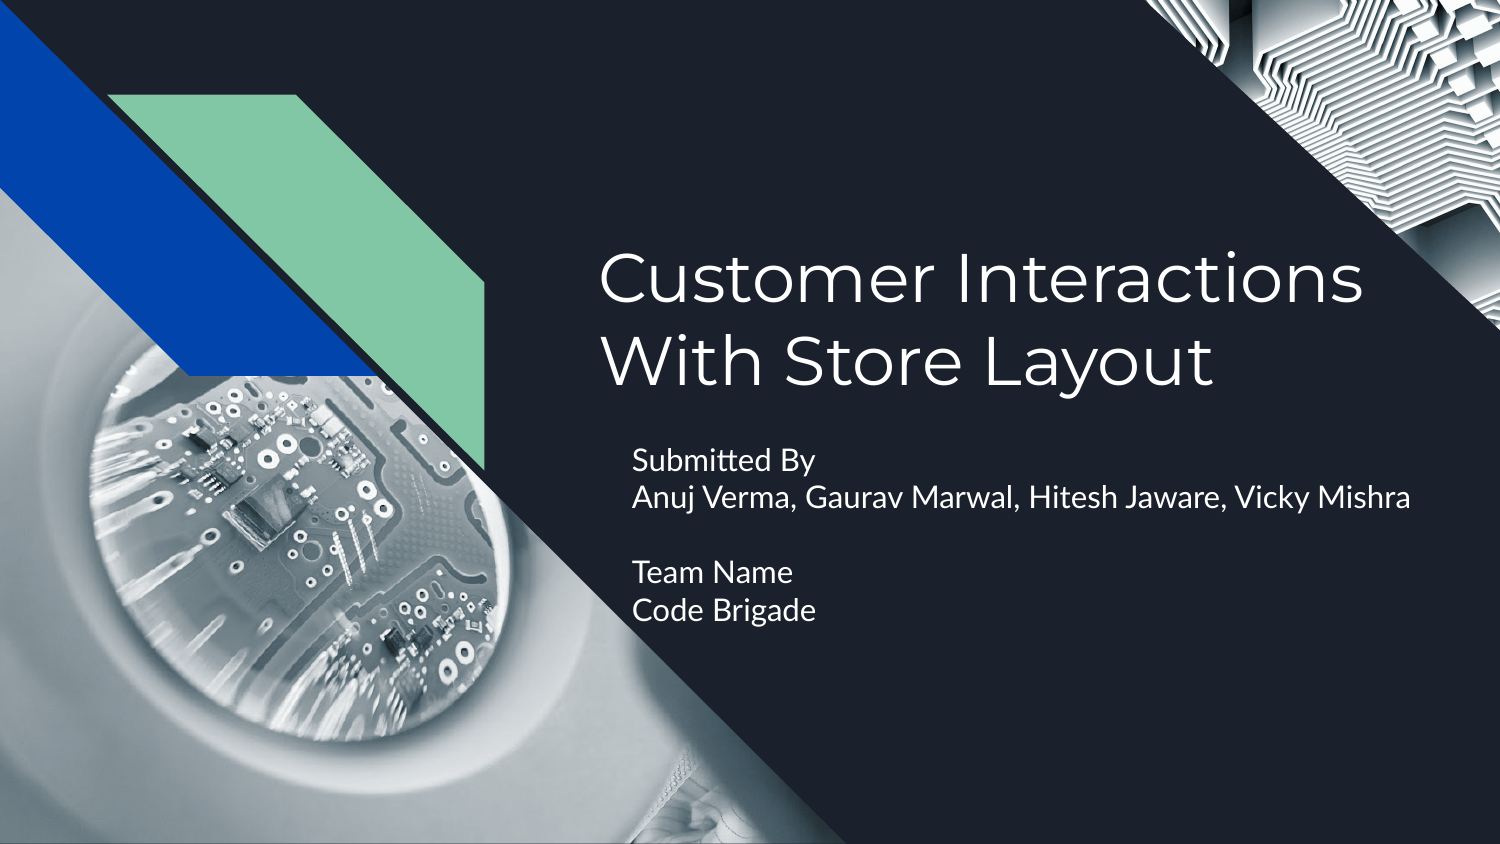

# Customer Interactions With Store Layout

Submitted By
Anuj Verma, Gaurav Marwal, Hitesh Jaware, Vicky Mishra

Team Name
Code Brigade